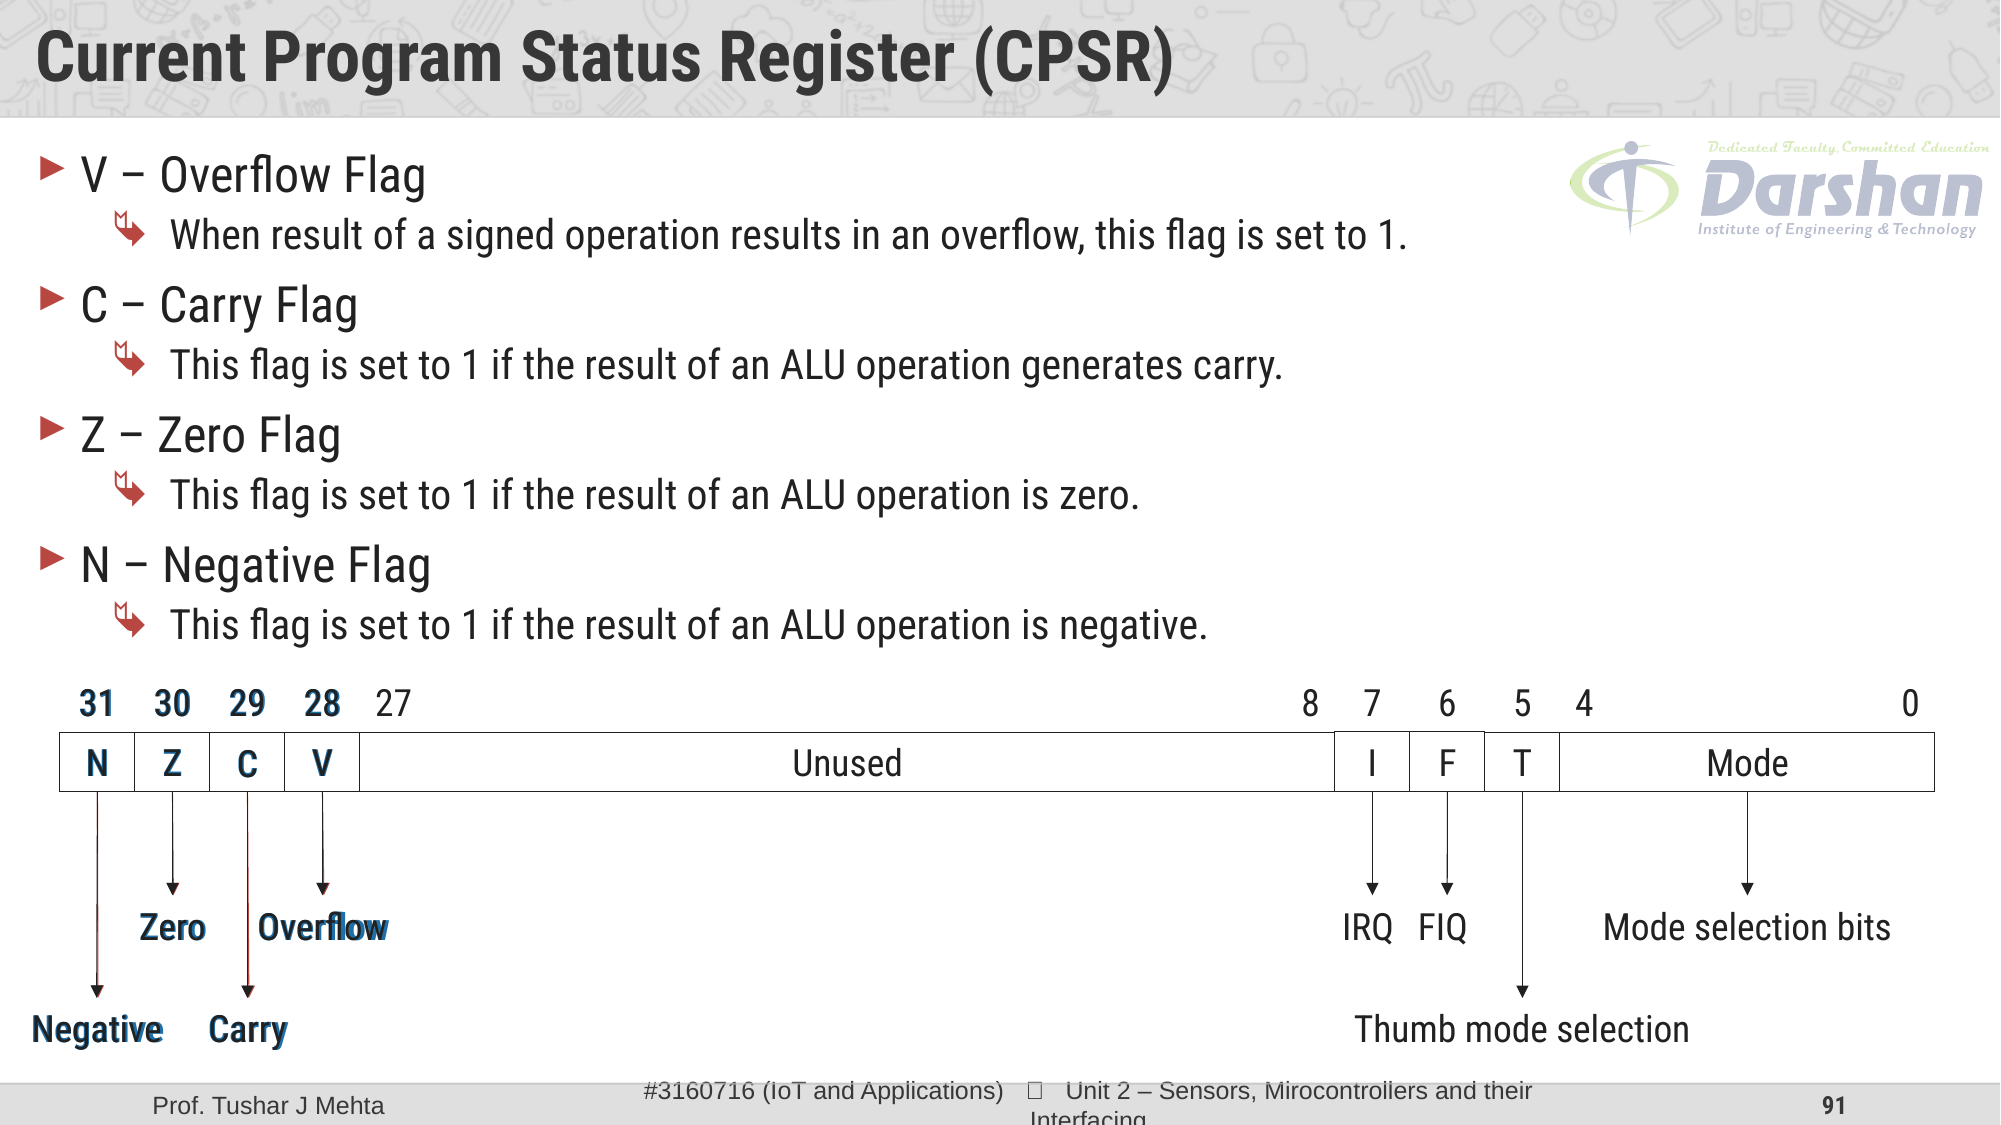

# Current Program Status Register (CPSR)
V – Overflow Flag
When result of a signed operation results in an overflow, this flag is set to 1.
C – Carry Flag
This flag is set to 1 if the result of an ALU operation generates carry.
Z – Zero Flag
This flag is set to 1 if the result of an ALU operation is zero.
N – Negative Flag
This flag is set to 1 if the result of an ALU operation is negative.

31
N
Negative
31
N
Negative
29
C
Carry
29
C
Carry
8
27
Unused
7
I
IRQ
5
T
Thumb mode selection
6
F
FIQ
4
0
Mode
Mode selection bits
28
V
Overflow
28
V
Overflow
30
Z
Zero
30
Z
Zero